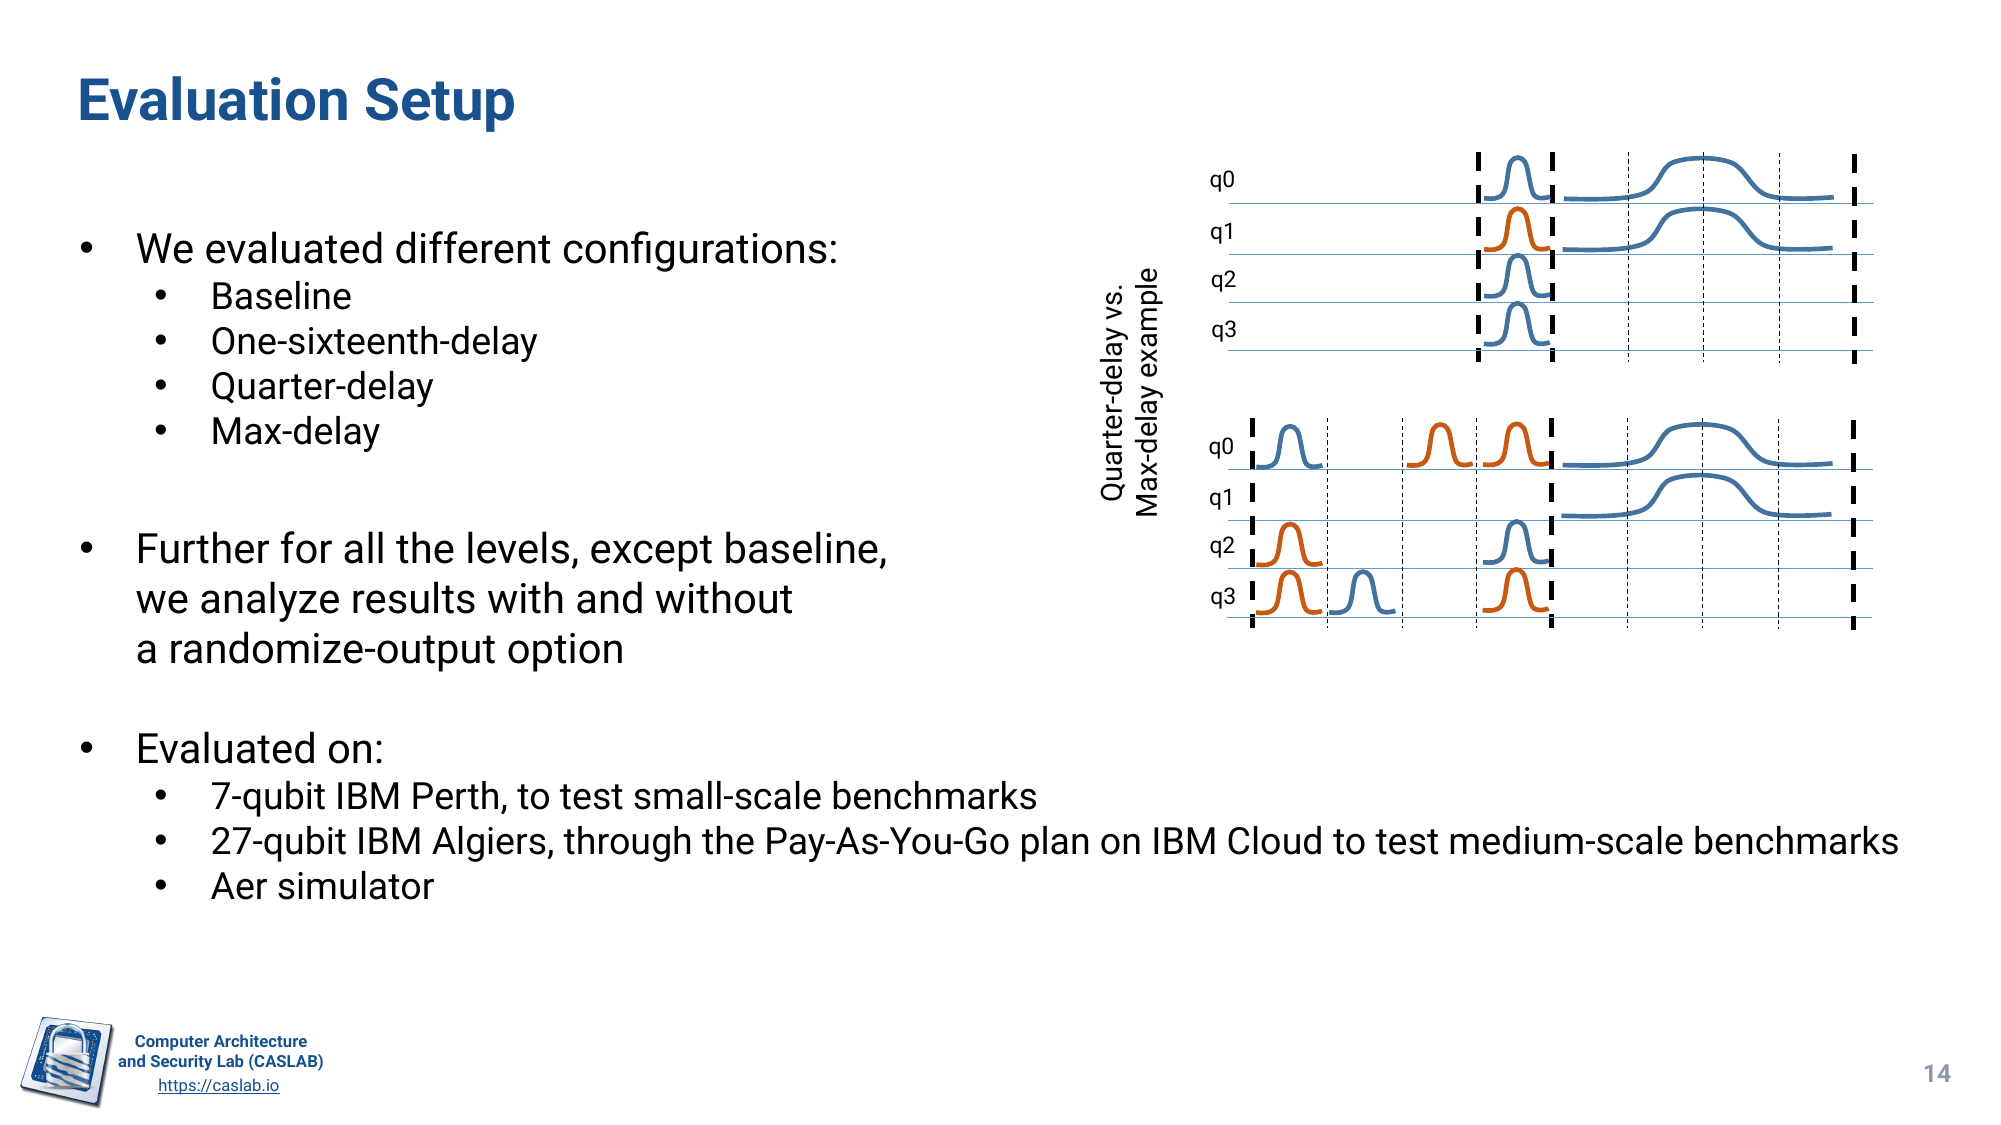

# Evaluation Setup
q0

q1

q2

q3

Quarter-delay vs. Max-delay example
q0

q1

q2

q3

We evaluated different configurations:
Baseline
One-sixteenth-delay
Quarter-delay
Max-delay

Further for all the levels, except baseline,
we analyze results with and without
a randomize-output option

Evaluated on:
7-qubit IBM Perth, to test small-scale benchmarks
27-qubit IBM Algiers, through the Pay-As-You-Go plan on IBM Cloud to test medium-scale benchmarks
Aer simulator
14